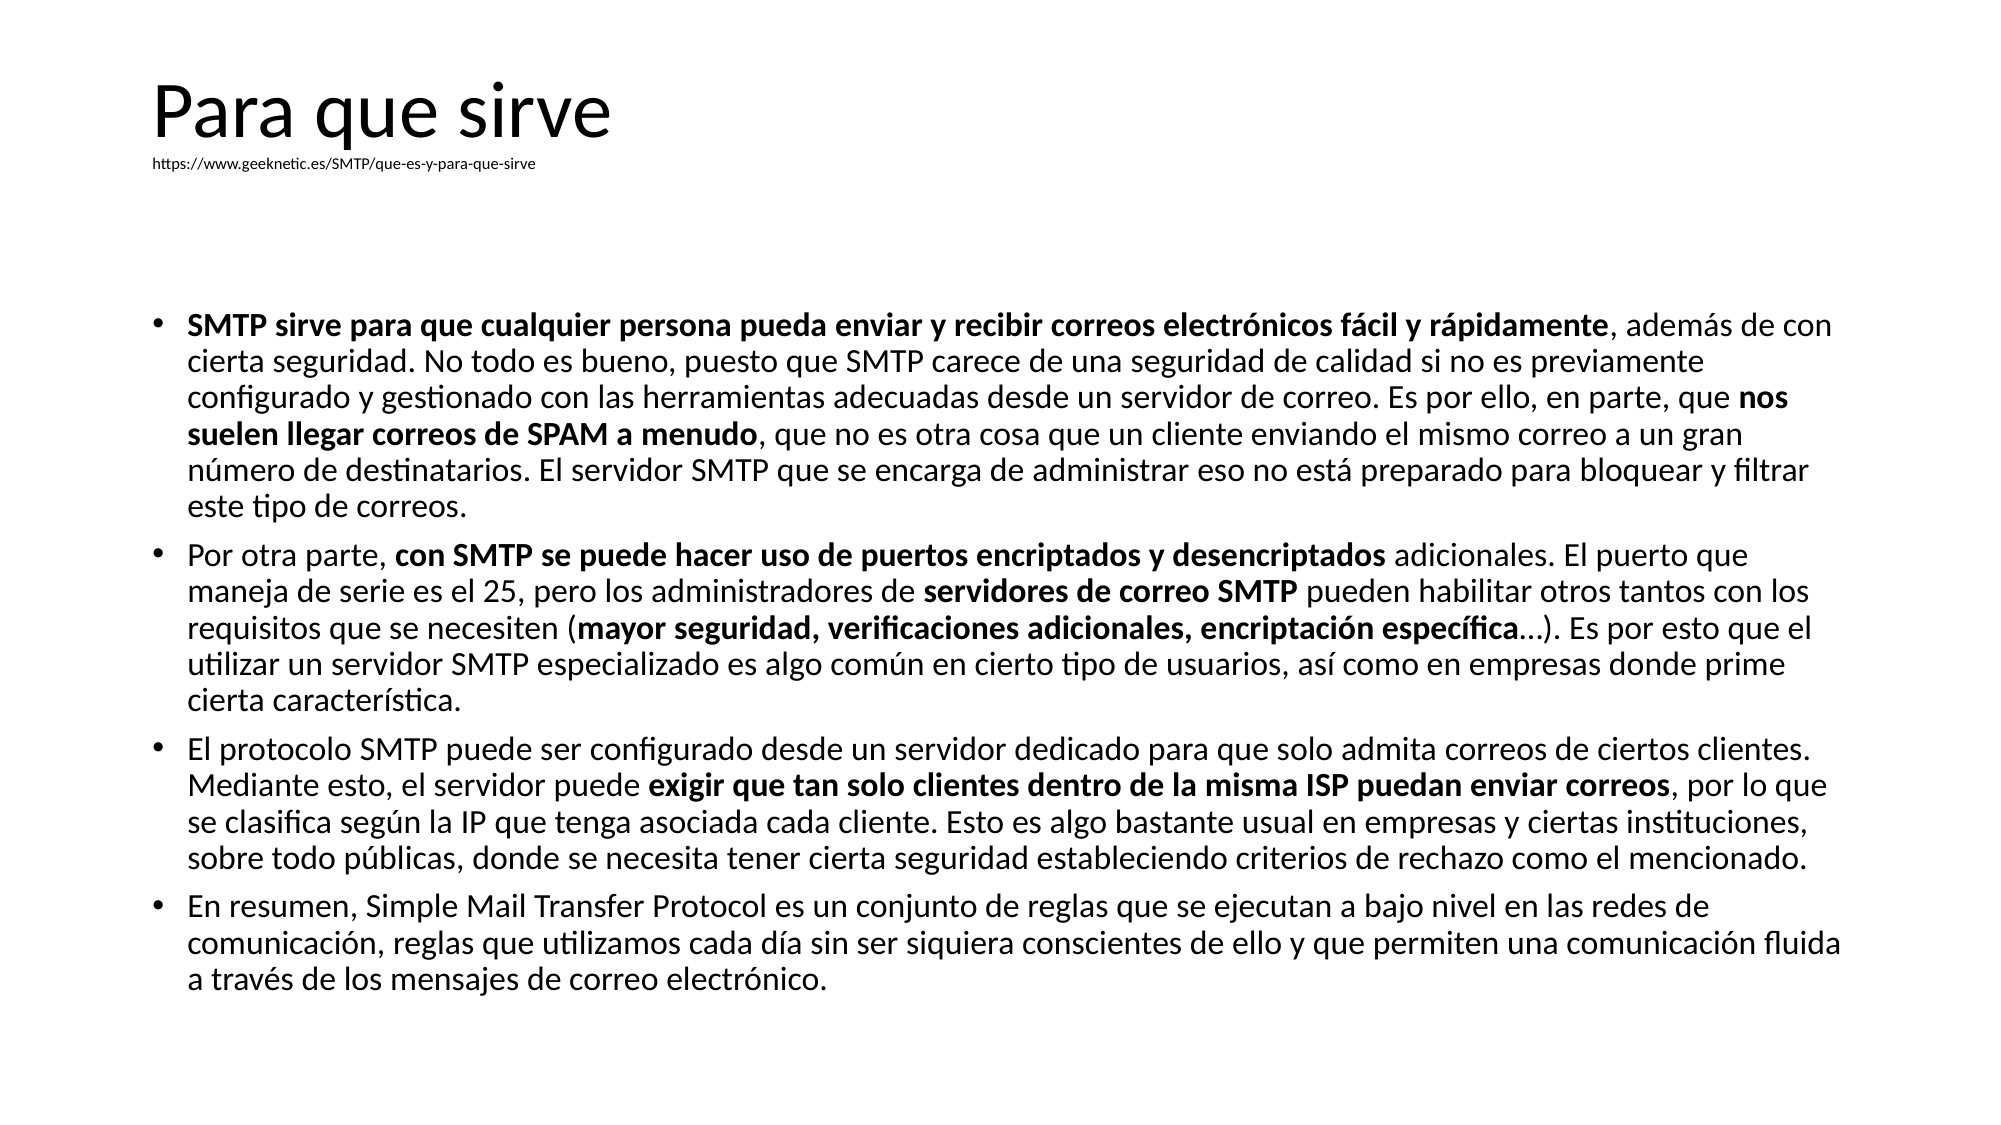

# Para que sirve https://www.geeknetic.es/SMTP/que-es-y-para-que-sirve
SMTP sirve para que cualquier persona pueda enviar y recibir correos electrónicos fácil y rápidamente, además de con cierta seguridad. No todo es bueno, puesto que SMTP carece de una seguridad de calidad si no es previamente configurado y gestionado con las herramientas adecuadas desde un servidor de correo. Es por ello, en parte, que nos suelen llegar correos de SPAM a menudo, que no es otra cosa que un cliente enviando el mismo correo a un gran número de destinatarios. El servidor SMTP que se encarga de administrar eso no está preparado para bloquear y filtrar este tipo de correos.
Por otra parte, con SMTP se puede hacer uso de puertos encriptados y desencriptados adicionales. El puerto que maneja de serie es el 25, pero los administradores de servidores de correo SMTP pueden habilitar otros tantos con los requisitos que se necesiten (mayor seguridad, verificaciones adicionales, encriptación específica…). Es por esto que el utilizar un servidor SMTP especializado es algo común en cierto tipo de usuarios, así como en empresas donde prime cierta característica.
El protocolo SMTP puede ser configurado desde un servidor dedicado para que solo admita correos de ciertos clientes. Mediante esto, el servidor puede exigir que tan solo clientes dentro de la misma ISP puedan enviar correos, por lo que se clasifica según la IP que tenga asociada cada cliente. Esto es algo bastante usual en empresas y ciertas instituciones, sobre todo públicas, donde se necesita tener cierta seguridad estableciendo criterios de rechazo como el mencionado.
En resumen, Simple Mail Transfer Protocol es un conjunto de reglas que se ejecutan a bajo nivel en las redes de comunicación, reglas que utilizamos cada día sin ser siquiera conscientes de ello y que permiten una comunicación fluida a través de los mensajes de correo electrónico.